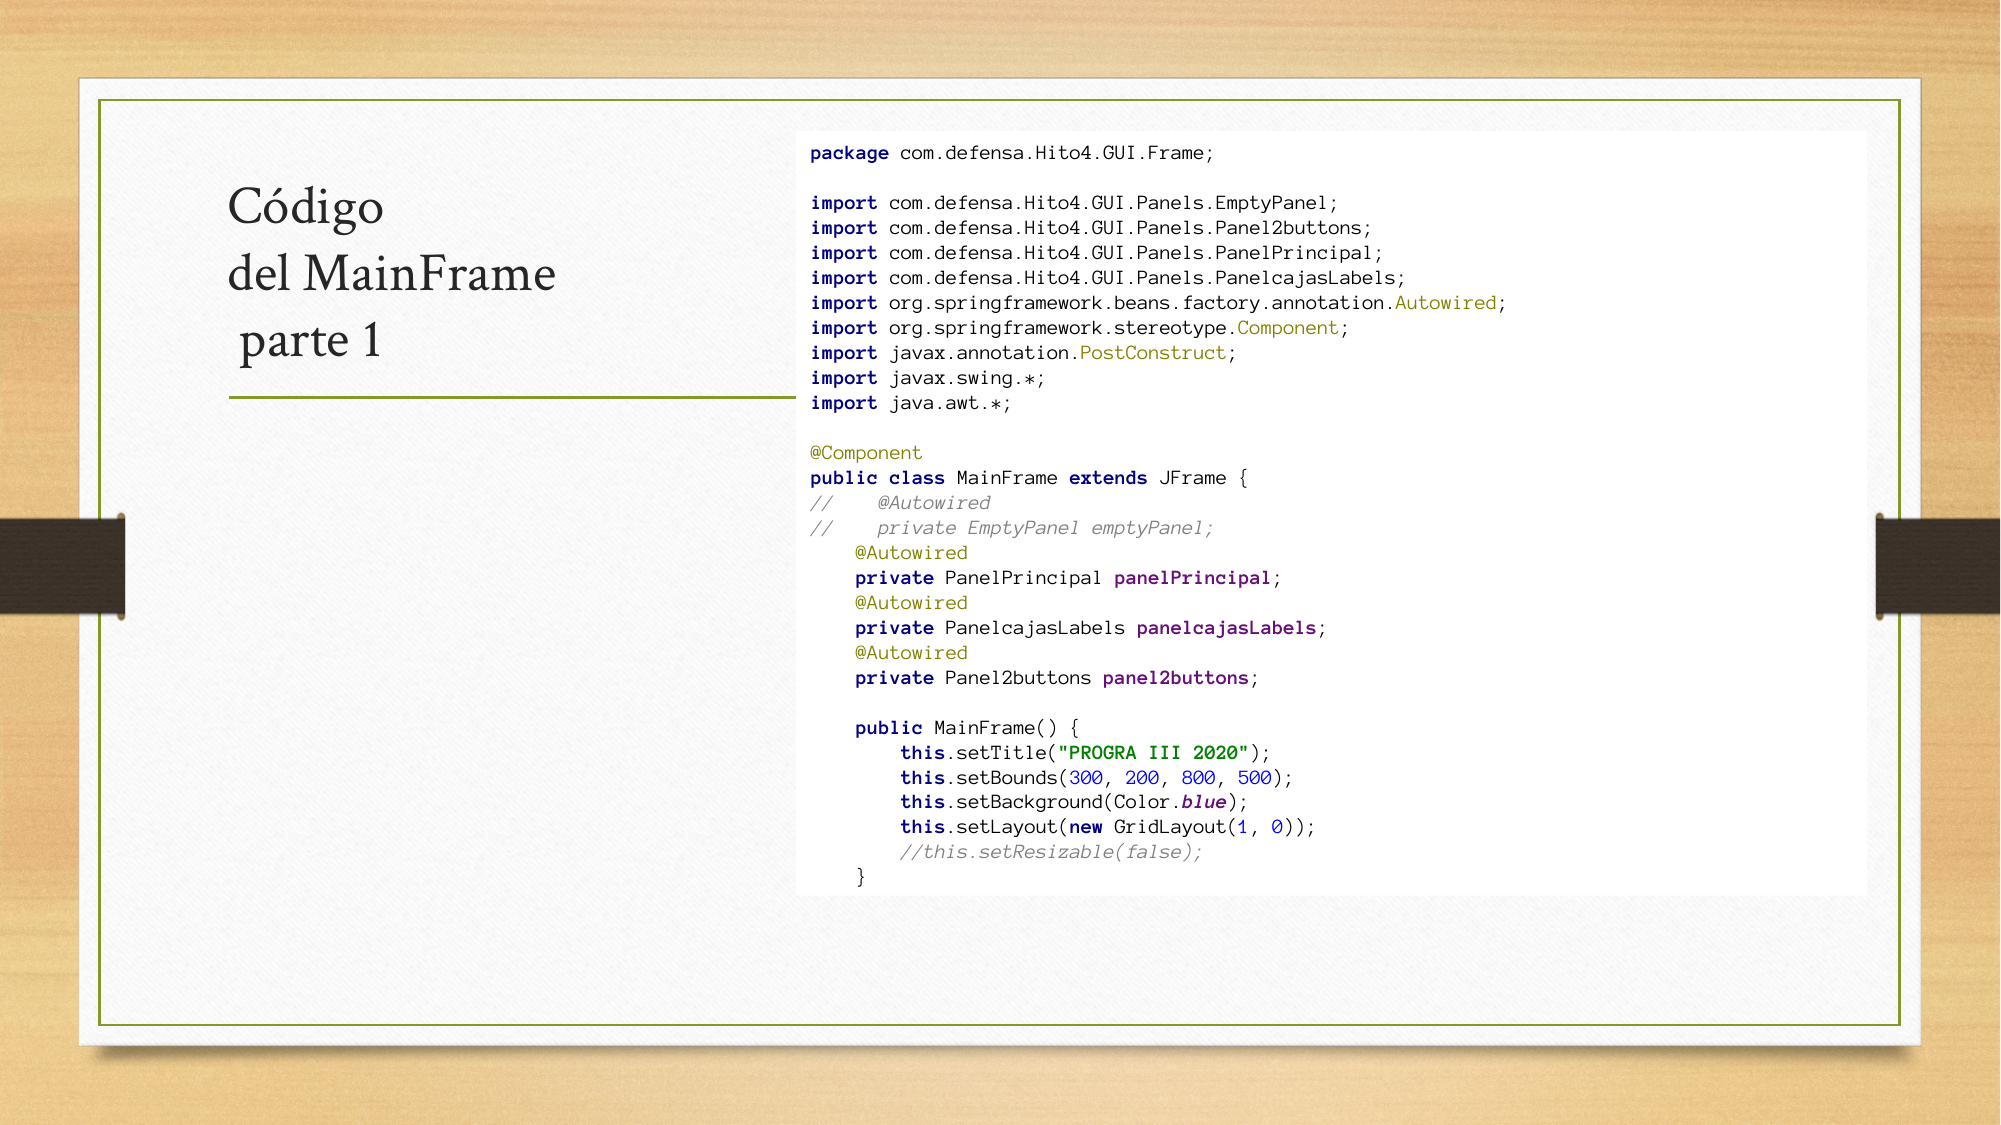

package com.defensa.Hito4.GUI.Frame;
import com.defensa.Hito4.GUI.Panels.EmptyPanel;
import com.defensa.Hito4.GUI.Panels.Panel2buttons;
import com.defensa.Hito4.GUI.Panels.PanelPrincipal;
import com.defensa.Hito4.GUI.Panels.PanelcajasLabels;
import org.springframework.beans.factory.annotation.Autowired;
import org.springframework.stereotype.Component;
import javax.annotation.PostConstruct;
import javax.swing.*;
import java.awt.*;
@Component
public class MainFrame extends JFrame {
//    @Autowired
//    private EmptyPanel emptyPanel;
    @Autowired
    private PanelPrincipal panelPrincipal;
    @Autowired
    private PanelcajasLabels panelcajasLabels;
    @Autowired
    private Panel2buttons panel2buttons;
    public MainFrame() {
        this.setTitle("PROGRA III 2020");
        this.setBounds(300, 200, 800, 500);
        this.setBackground(Color.blue);
        this.setLayout(new GridLayout(1, 0));
        //this.setResizable(false);
    }
# Código del MainFrame parte 1